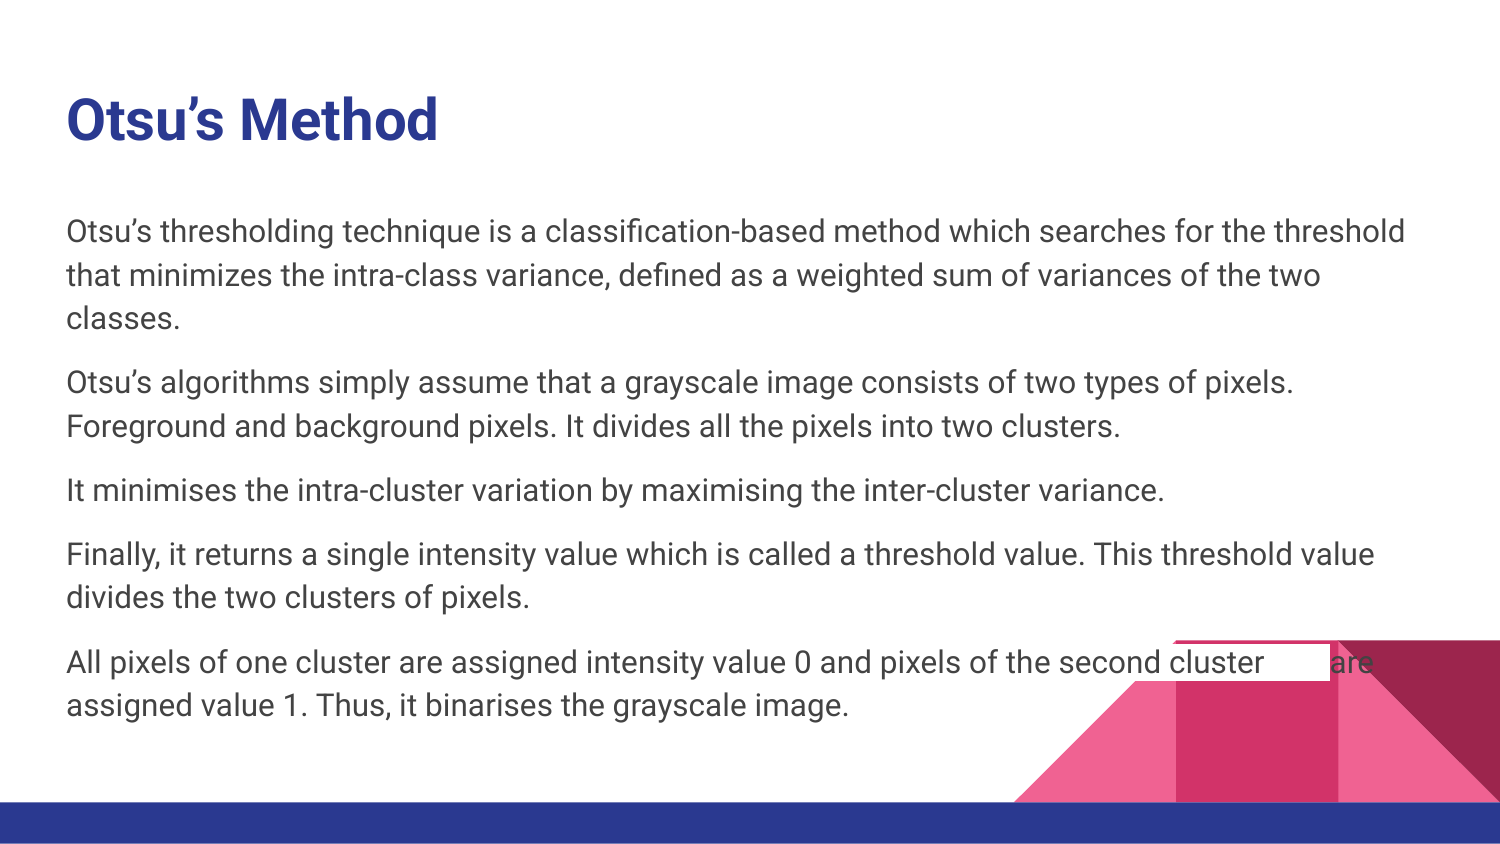

# Otsu’s Method
Otsu’s thresholding technique is a classification-based method which searches for the threshold that minimizes the intra-class variance, defined as a weighted sum of variances of the two classes.
Otsu’s algorithms simply assume that a grayscale image consists of two types of pixels. Foreground and background pixels. It divides all the pixels into two clusters.
It minimises the intra-cluster variation by maximising the inter-cluster variance.
Finally, it returns a single intensity value which is called a threshold value. This threshold value divides the two clusters of pixels.
All pixels of one cluster are assigned intensity value 0 and pixels of the second clusterr       are assigned value 1. Thus, it binarises the grayscale image.